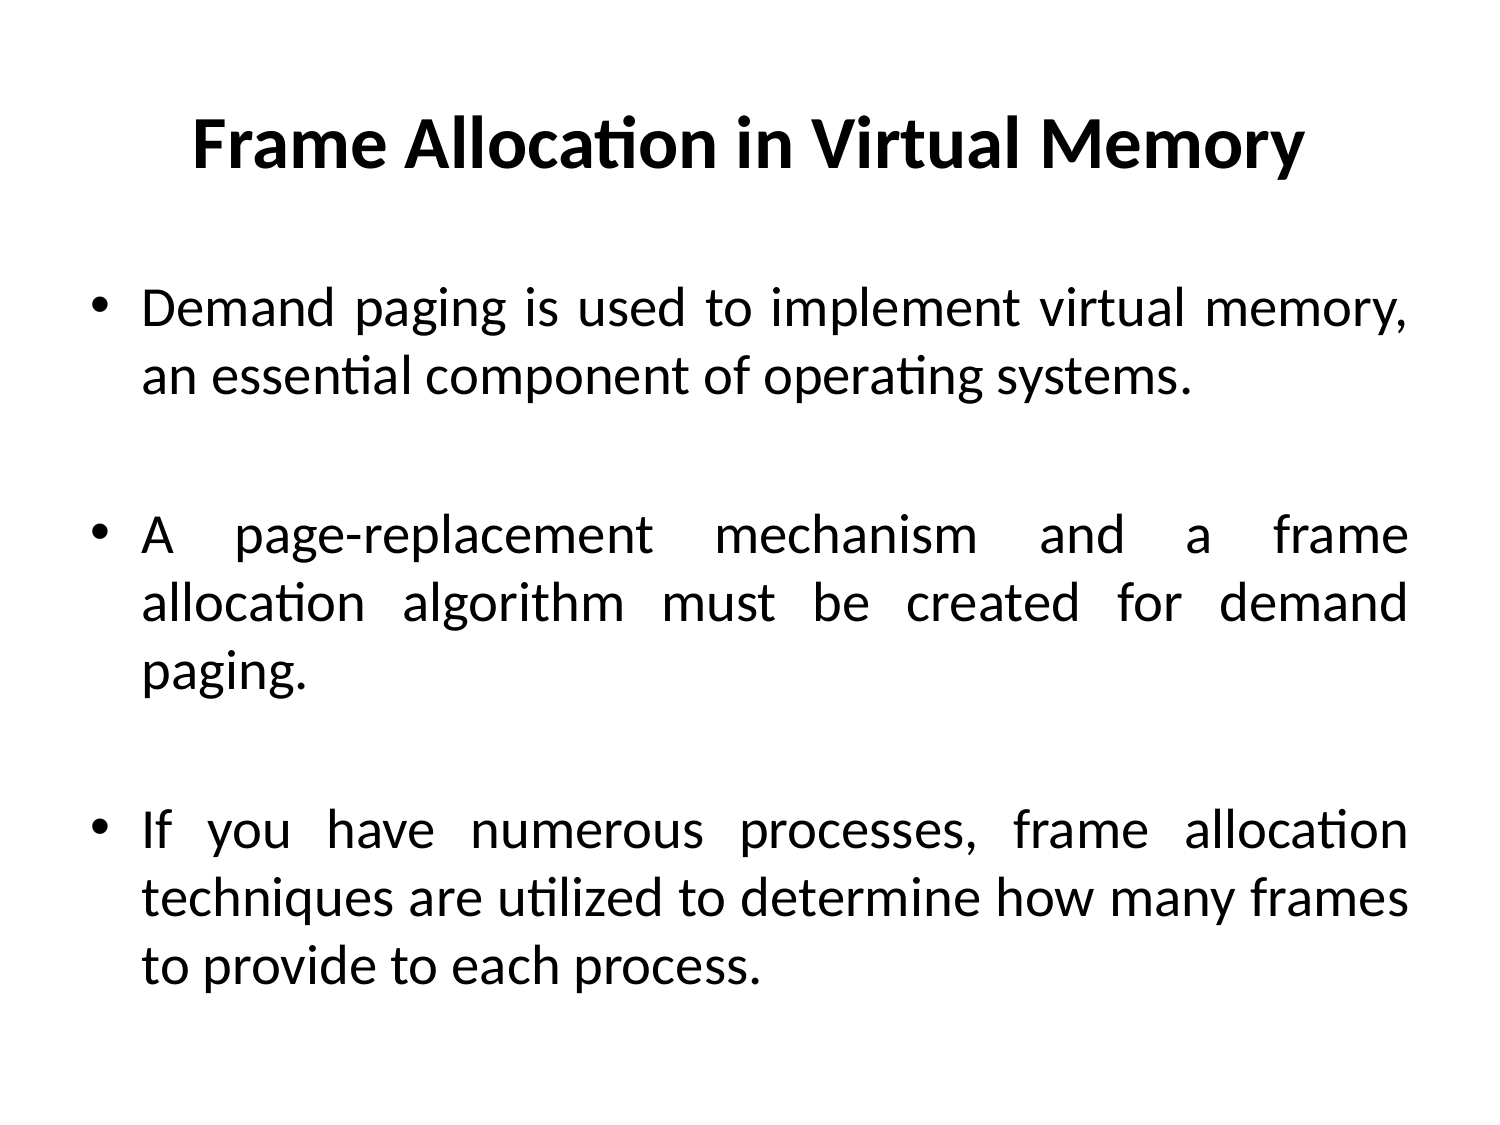

# Frame Allocation in Virtual Memory
Demand paging is used to implement virtual memory, an essential component of operating systems.

A page-replacement mechanism and a frame allocation algorithm must be created for demand paging.

If you have numerous processes, frame allocation techniques are utilized to determine how many frames to provide to each process.